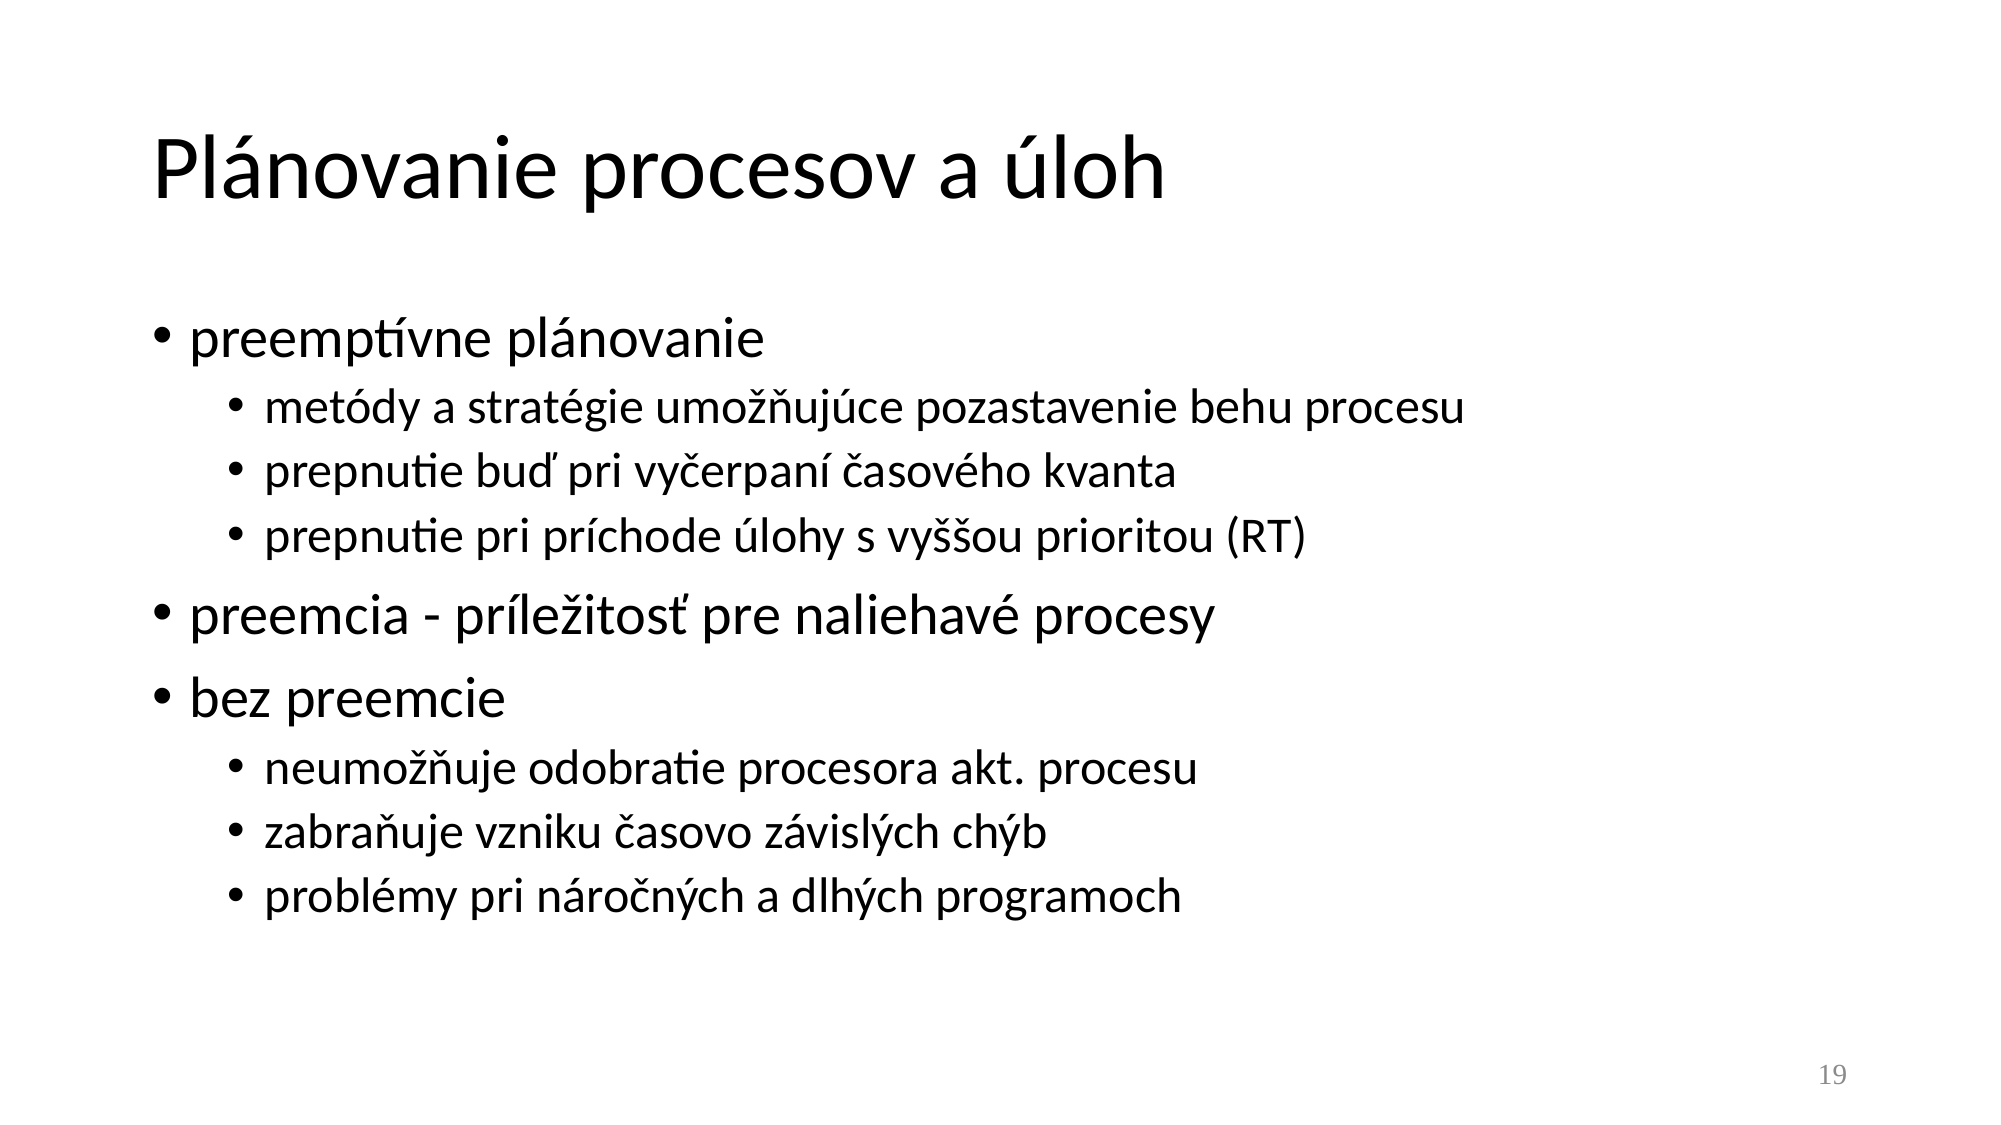

# Plánovanie procesov a úloh
preemptívne plánovanie
metódy a stratégie umožňujúce pozastavenie behu procesu
prepnutie buď pri vyčerpaní časového kvanta
prepnutie pri príchode úlohy s vyššou prioritou (RT)
preemcia - príležitosť pre naliehavé procesy
bez preemcie
neumožňuje odobratie procesora akt. procesu
zabraňuje vzniku časovo závislých chýb
problémy pri náročných a dlhých programoch
19